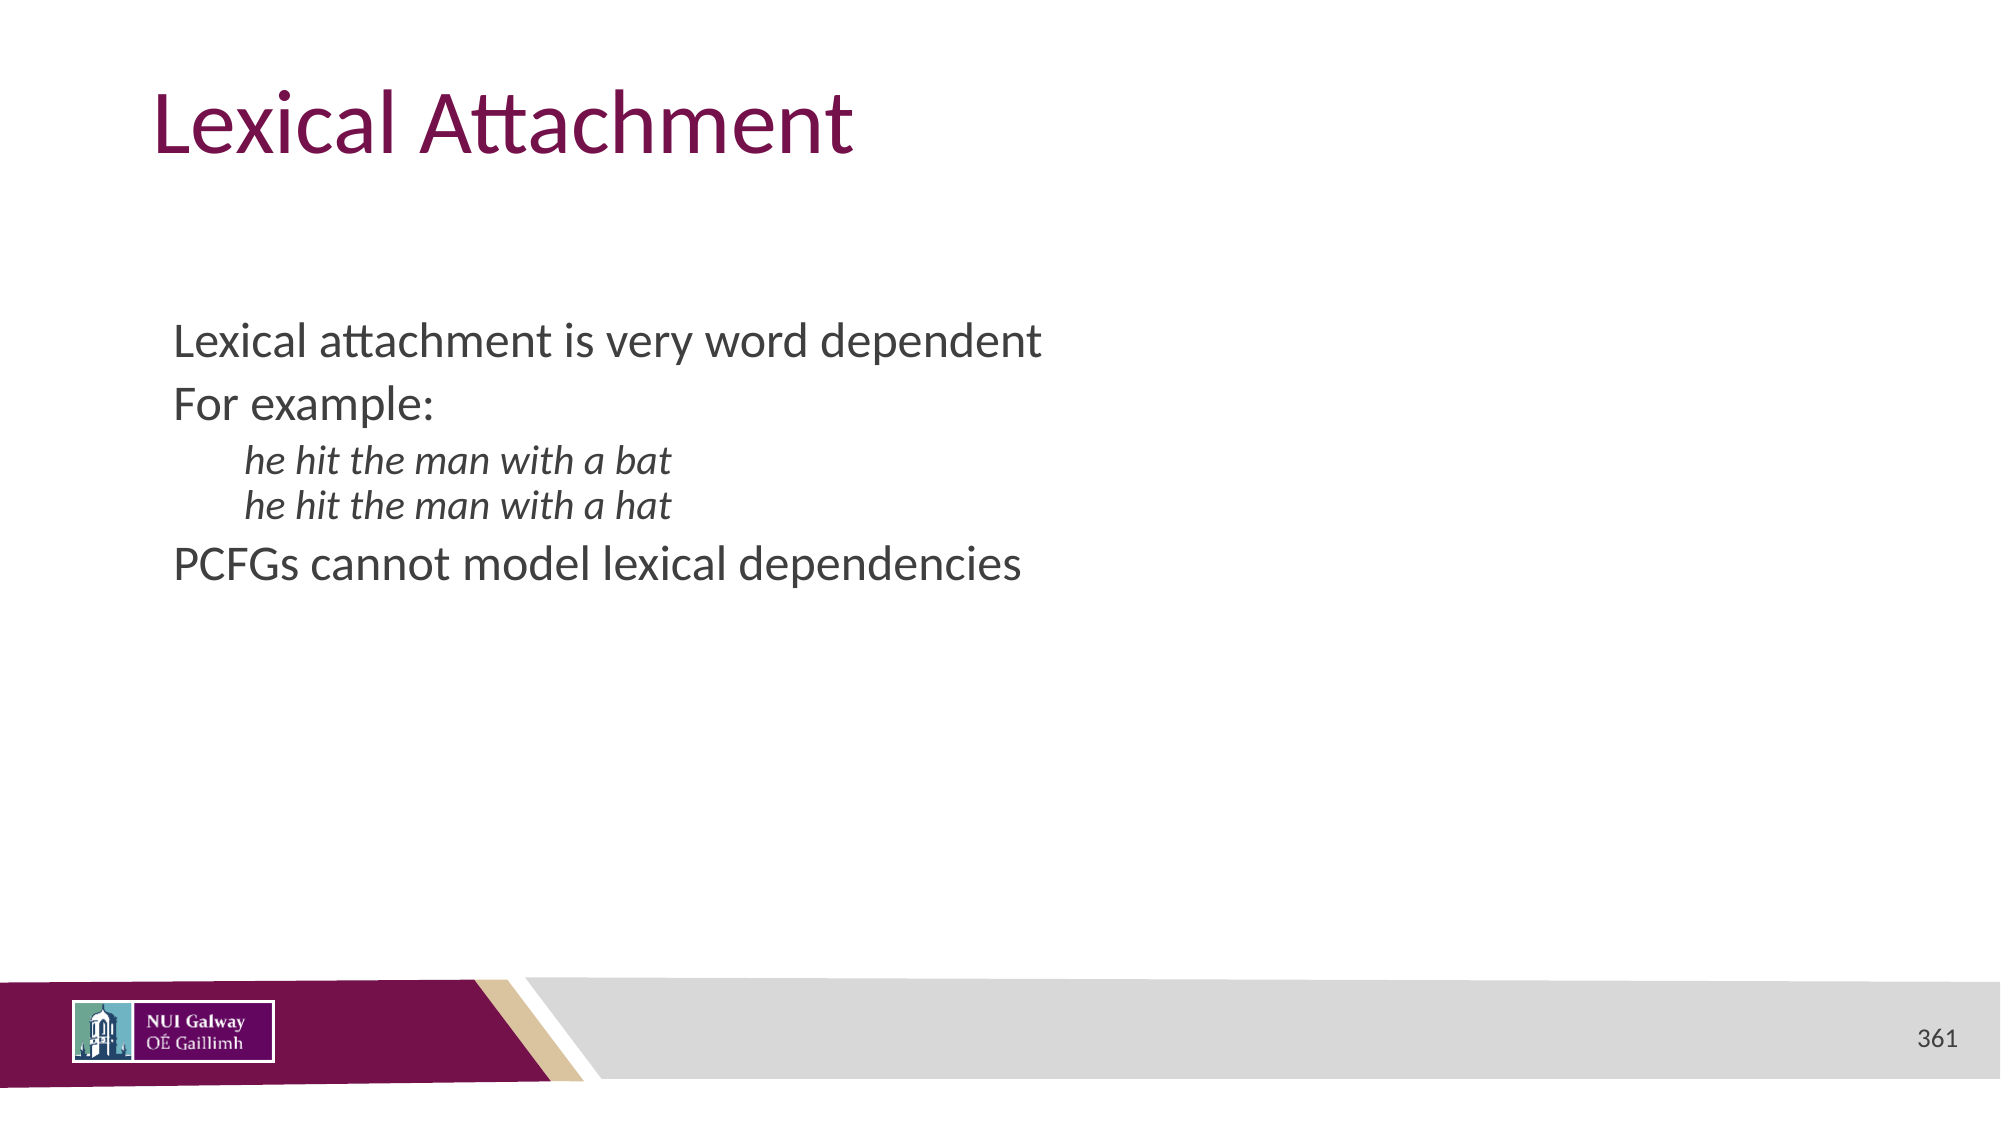

# Lexical Attachment
Lexical attachment is very word dependent
For example:
he hit the man with a bat
he hit the man with a hat
PCFGs cannot model lexical dependencies

361